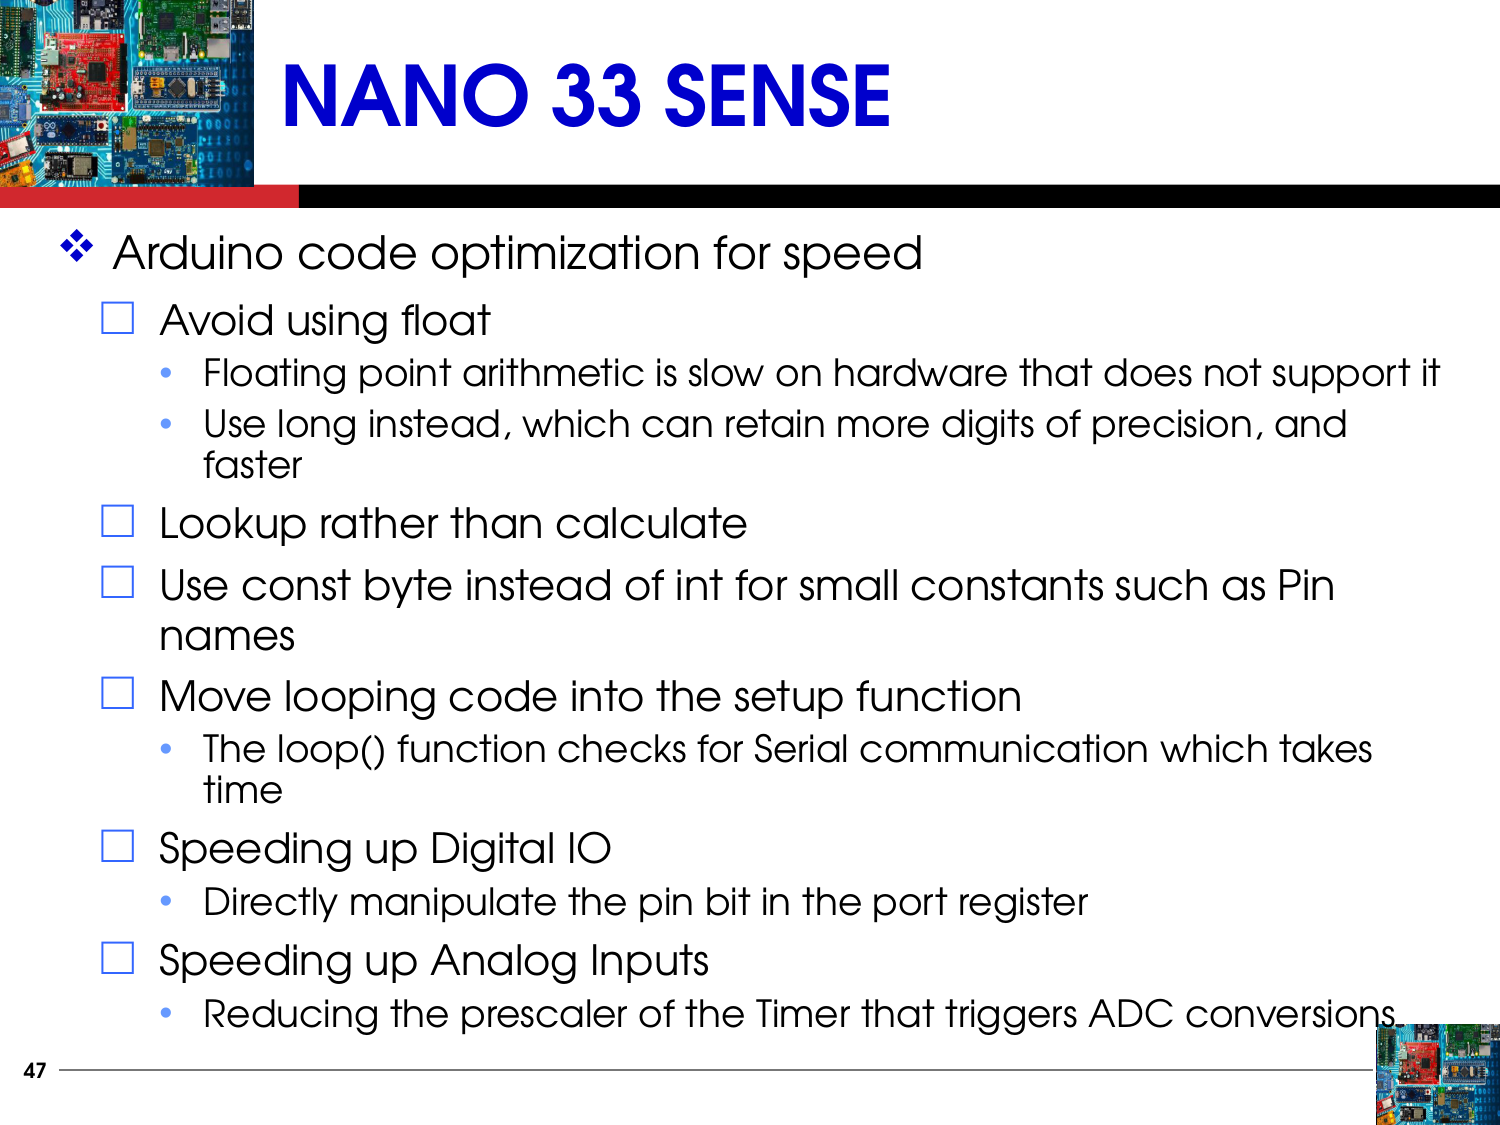

# Nano 33 Sense
Arduino code optimization for speed
Avoid using float
Floating point arithmetic is slow on hardware that does not support it
Use long instead, which can retain more digits of precision, and faster
Lookup rather than calculate
Use const byte instead of int for small constants such as Pin names
Move looping code into the setup function
The loop() function checks for Serial communication which takes time
Speeding up Digital IO
Directly manipulate the pin bit in the port register
Speeding up Analog Inputs
Reducing the prescaler of the Timer that triggers ADC conversions
47